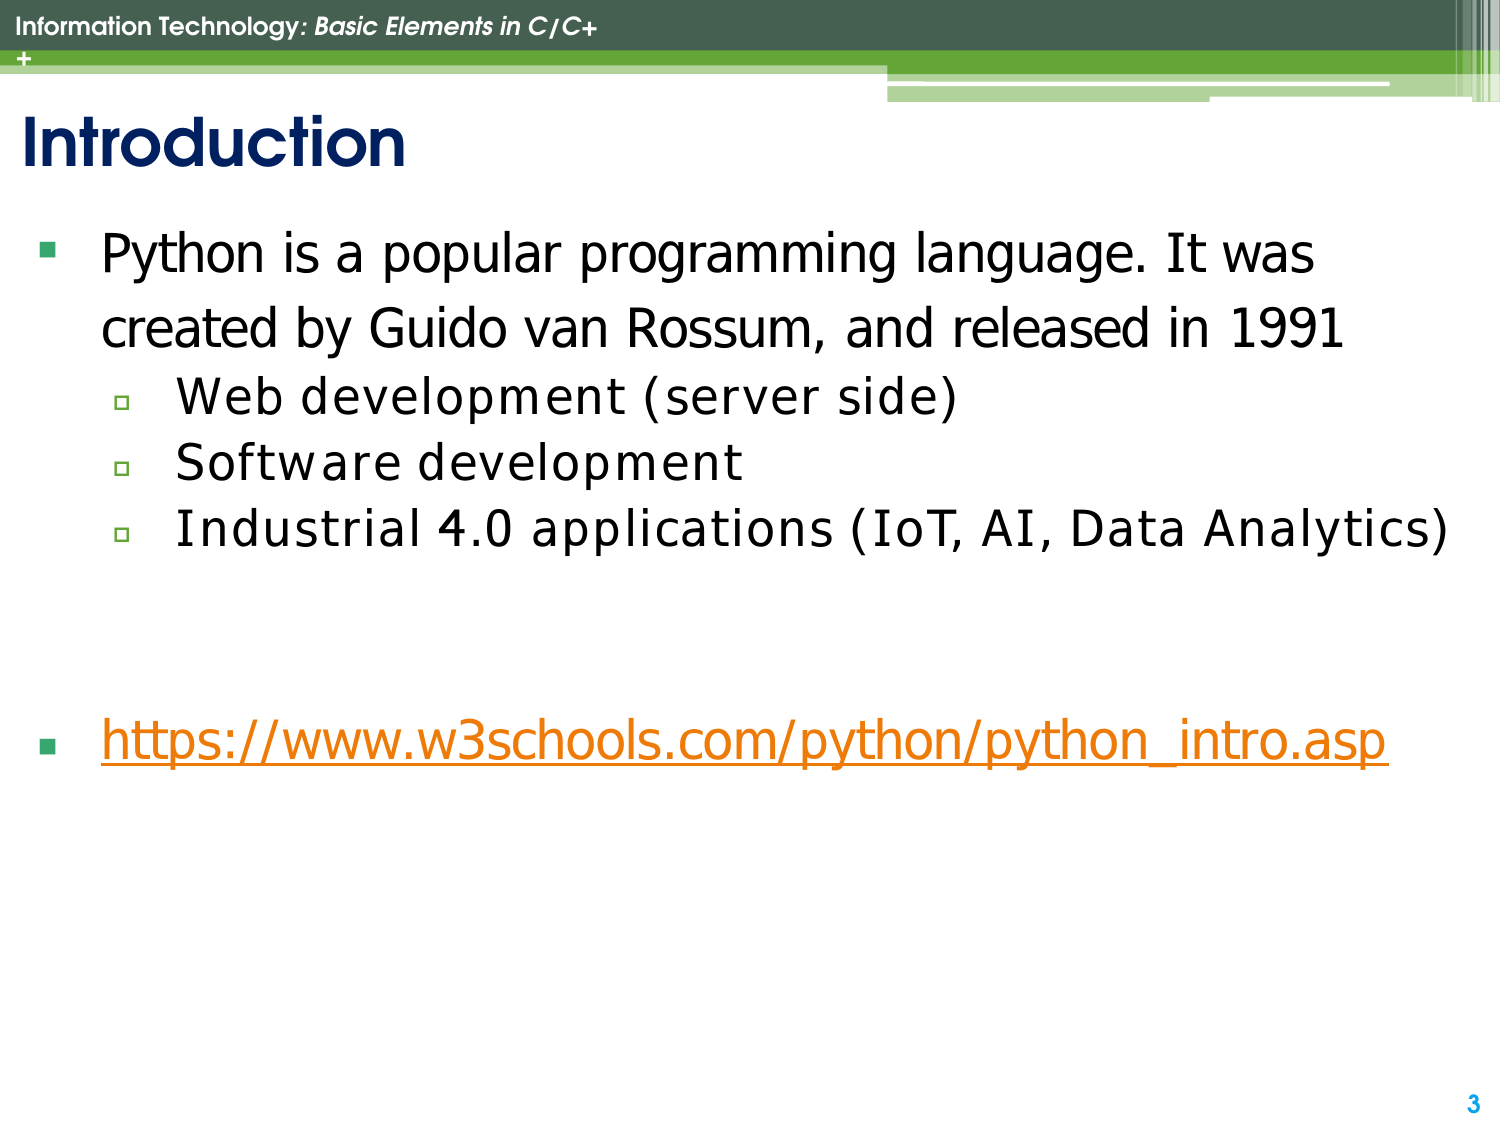

# Introduction
Python is a popular programming language. It was created by Guido van Rossum, and released in 1991
Web development (server side)
Software development
Industrial 4.0 applications (IoT, AI, Data Analytics)

https://www.w3schools.com/python/python_intro.asp